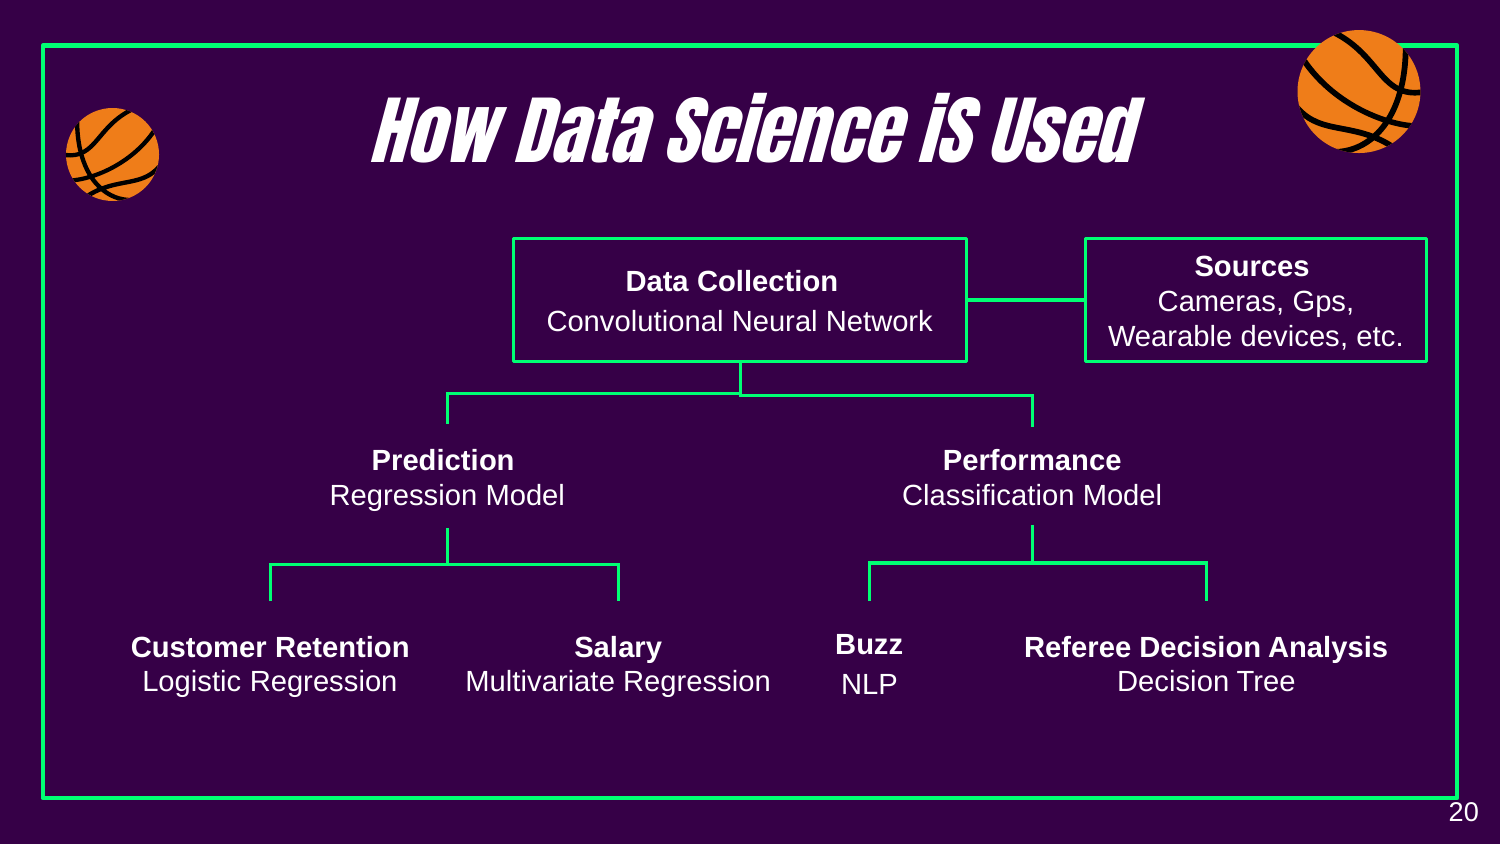

# How Data Science iS Used

Data Collection
Convolutional Neural Network
Sources
Cameras, Gps, Wearable devices, etc.
Prediction
Regression Model
Performance
Classification Model
Customer Retention
Logistic Regression
Salary
Multivariate Regression
Buzz
NLP
Referee Decision Analysis
Decision Tree
20